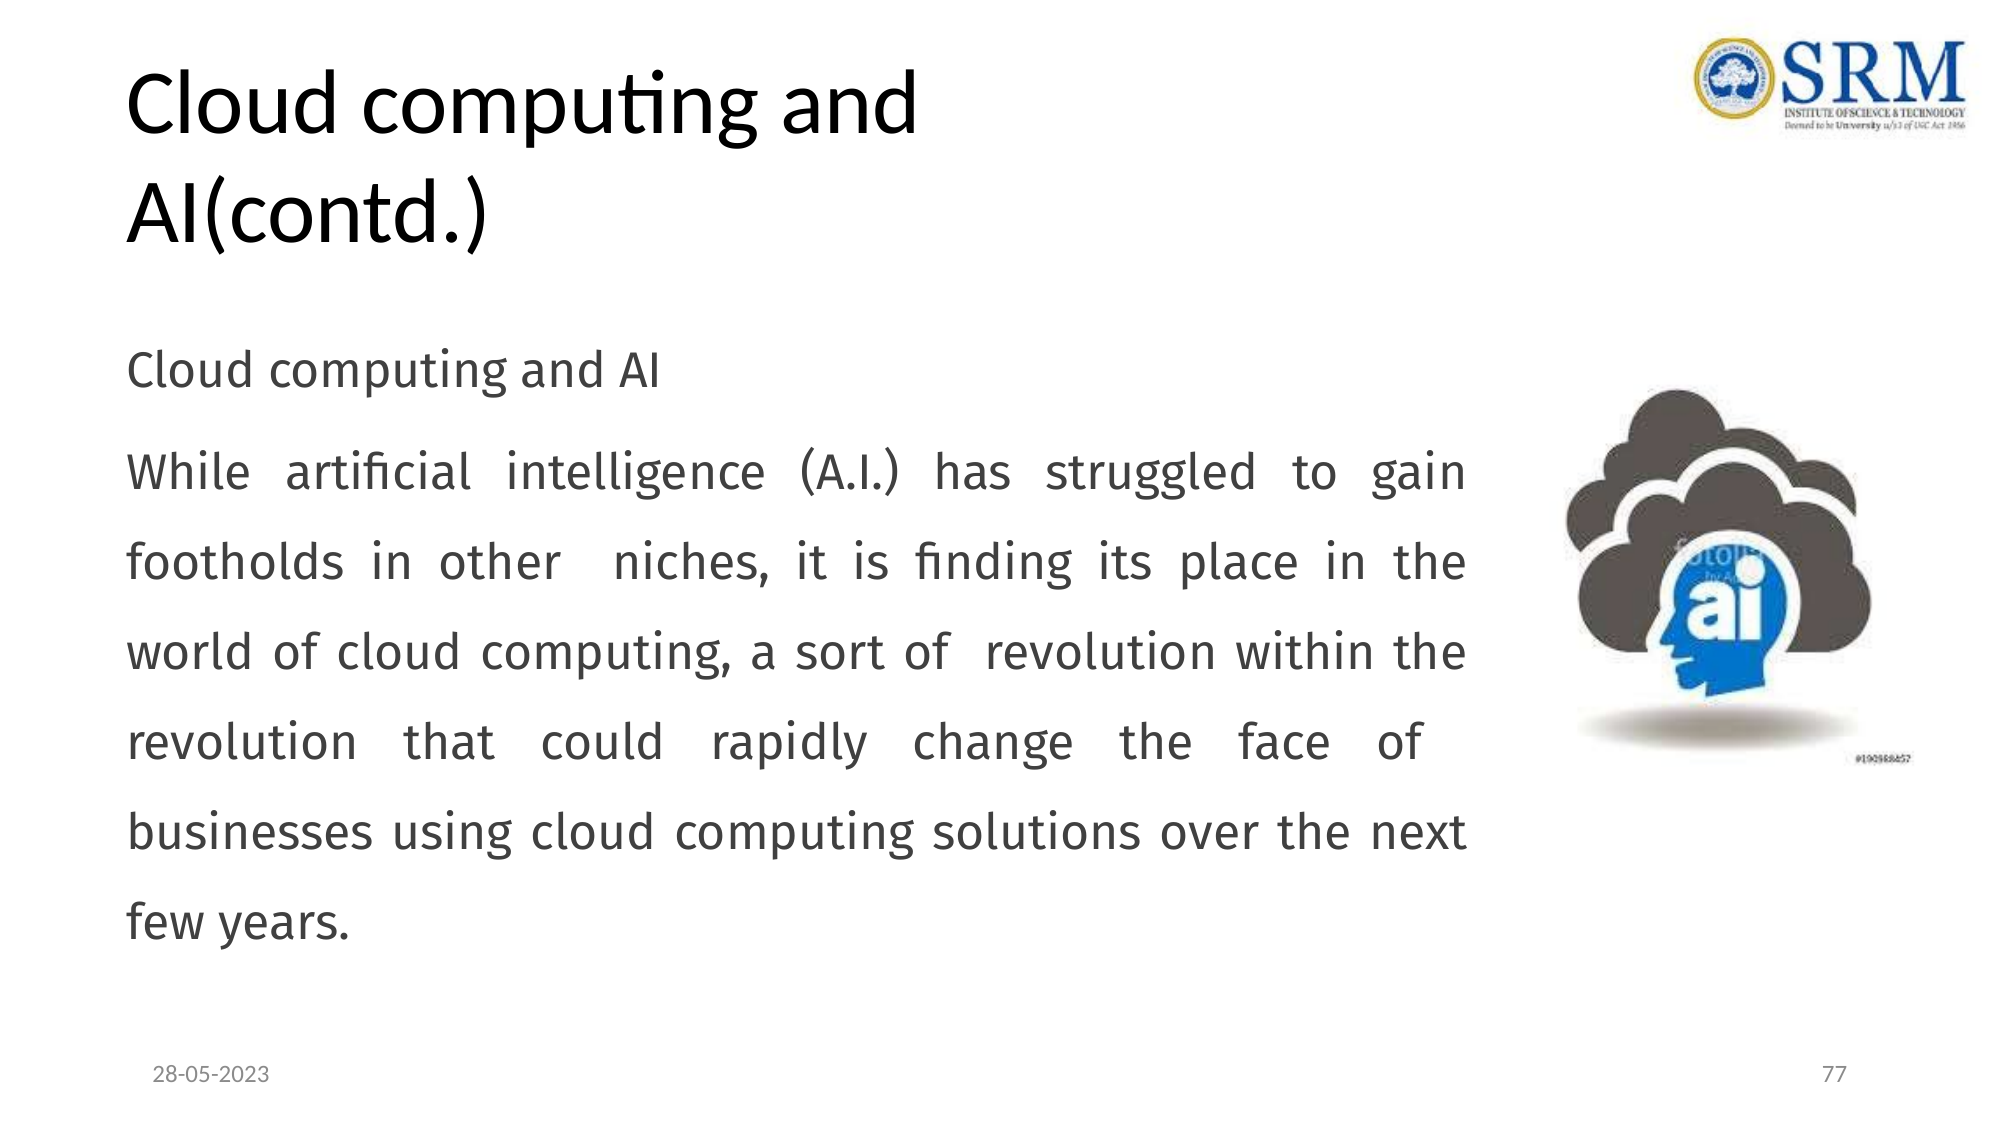

# Cloud computing and AI(contd.)
Cloud computing and AI
While artificial intelligence (A.I.) has struggled to gain footholds in other  niches, it is finding its place in the world of cloud computing, a sort of  revolution within the revolution that could rapidly change the face of  businesses using cloud computing solutions over the next few years.

28-05-2023
77